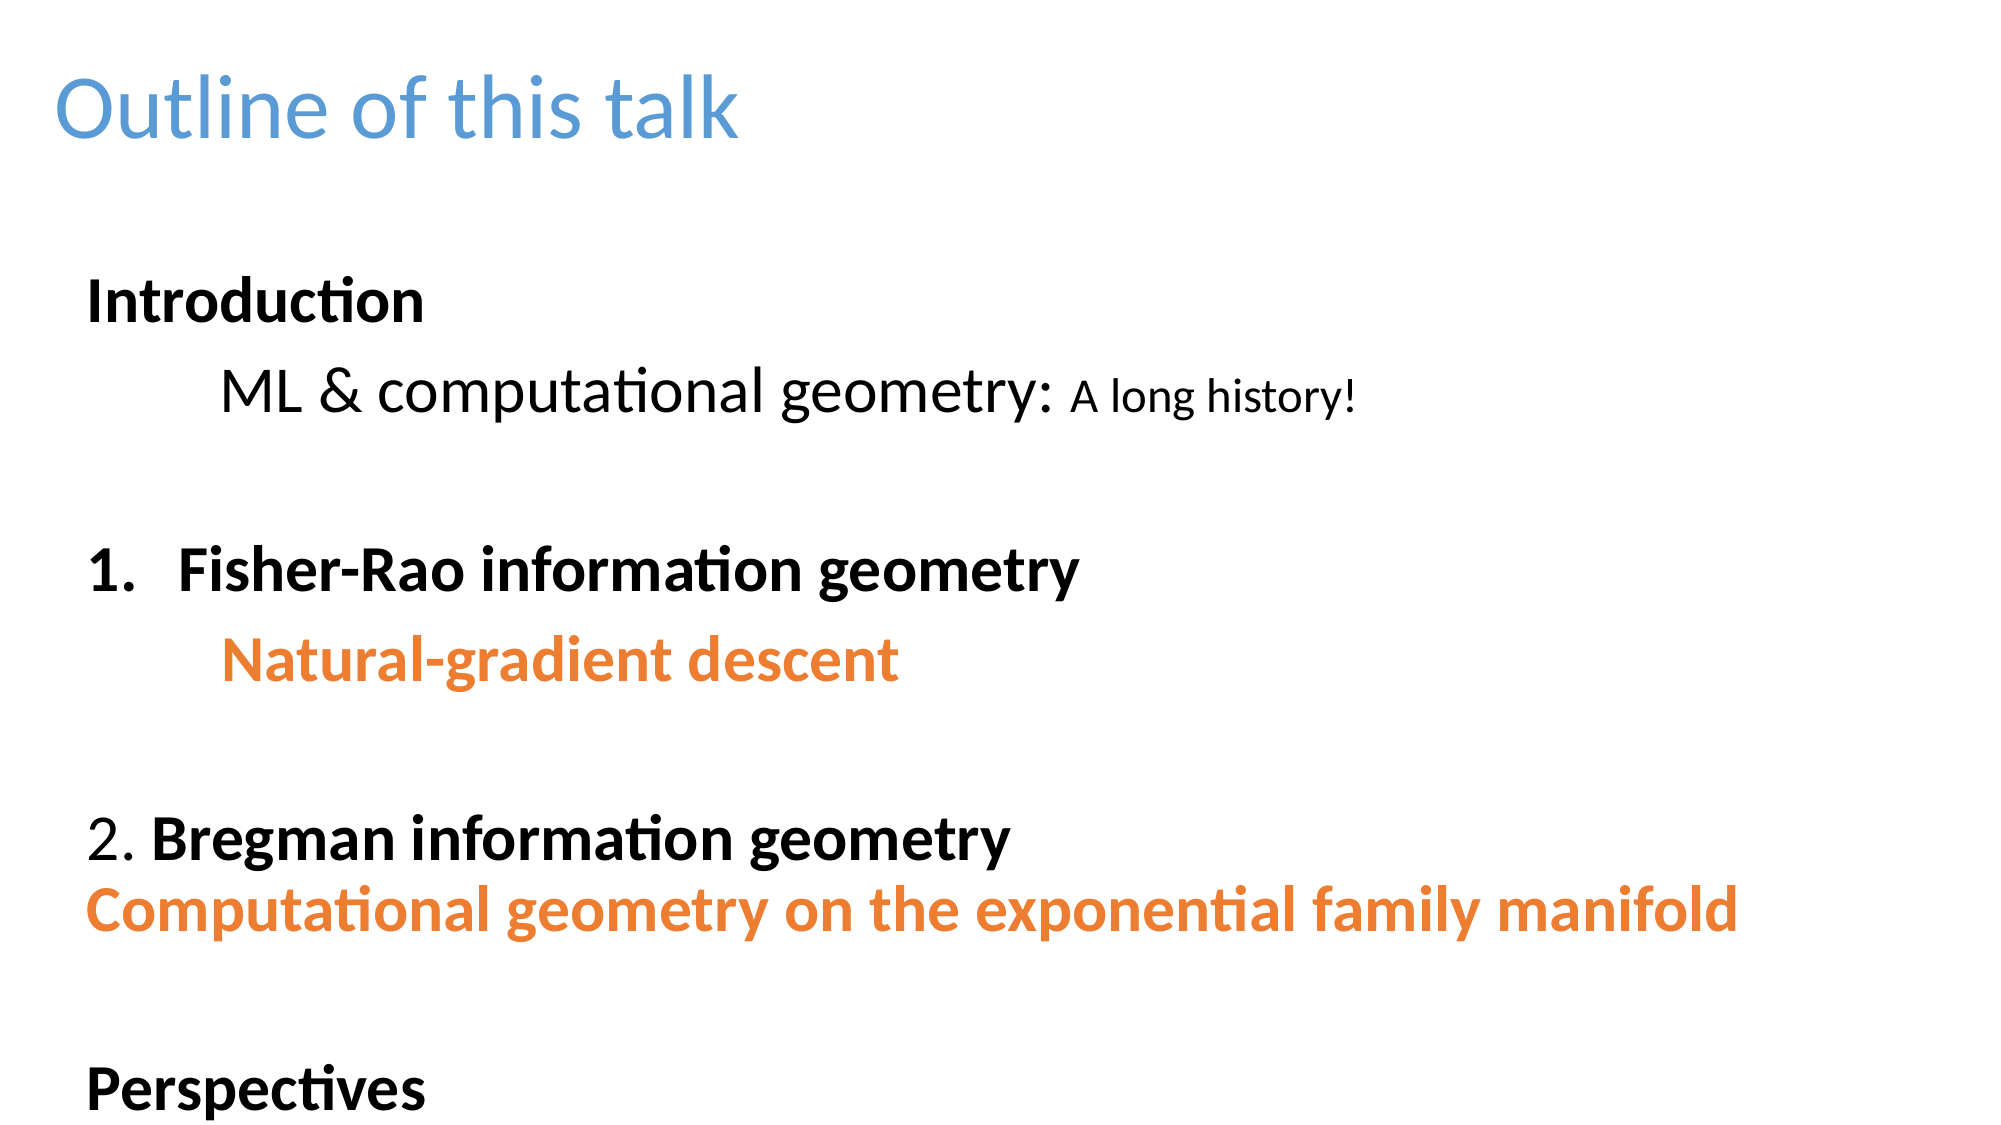

# Outline of this talk
Introduction
         ML & computational geometry: A long history!

Fisher-Rao information geometry
	Natural-gradient descent

2. Bregman information geometry                          		         		Computational geometry on the exponential family manifold

Perspectives